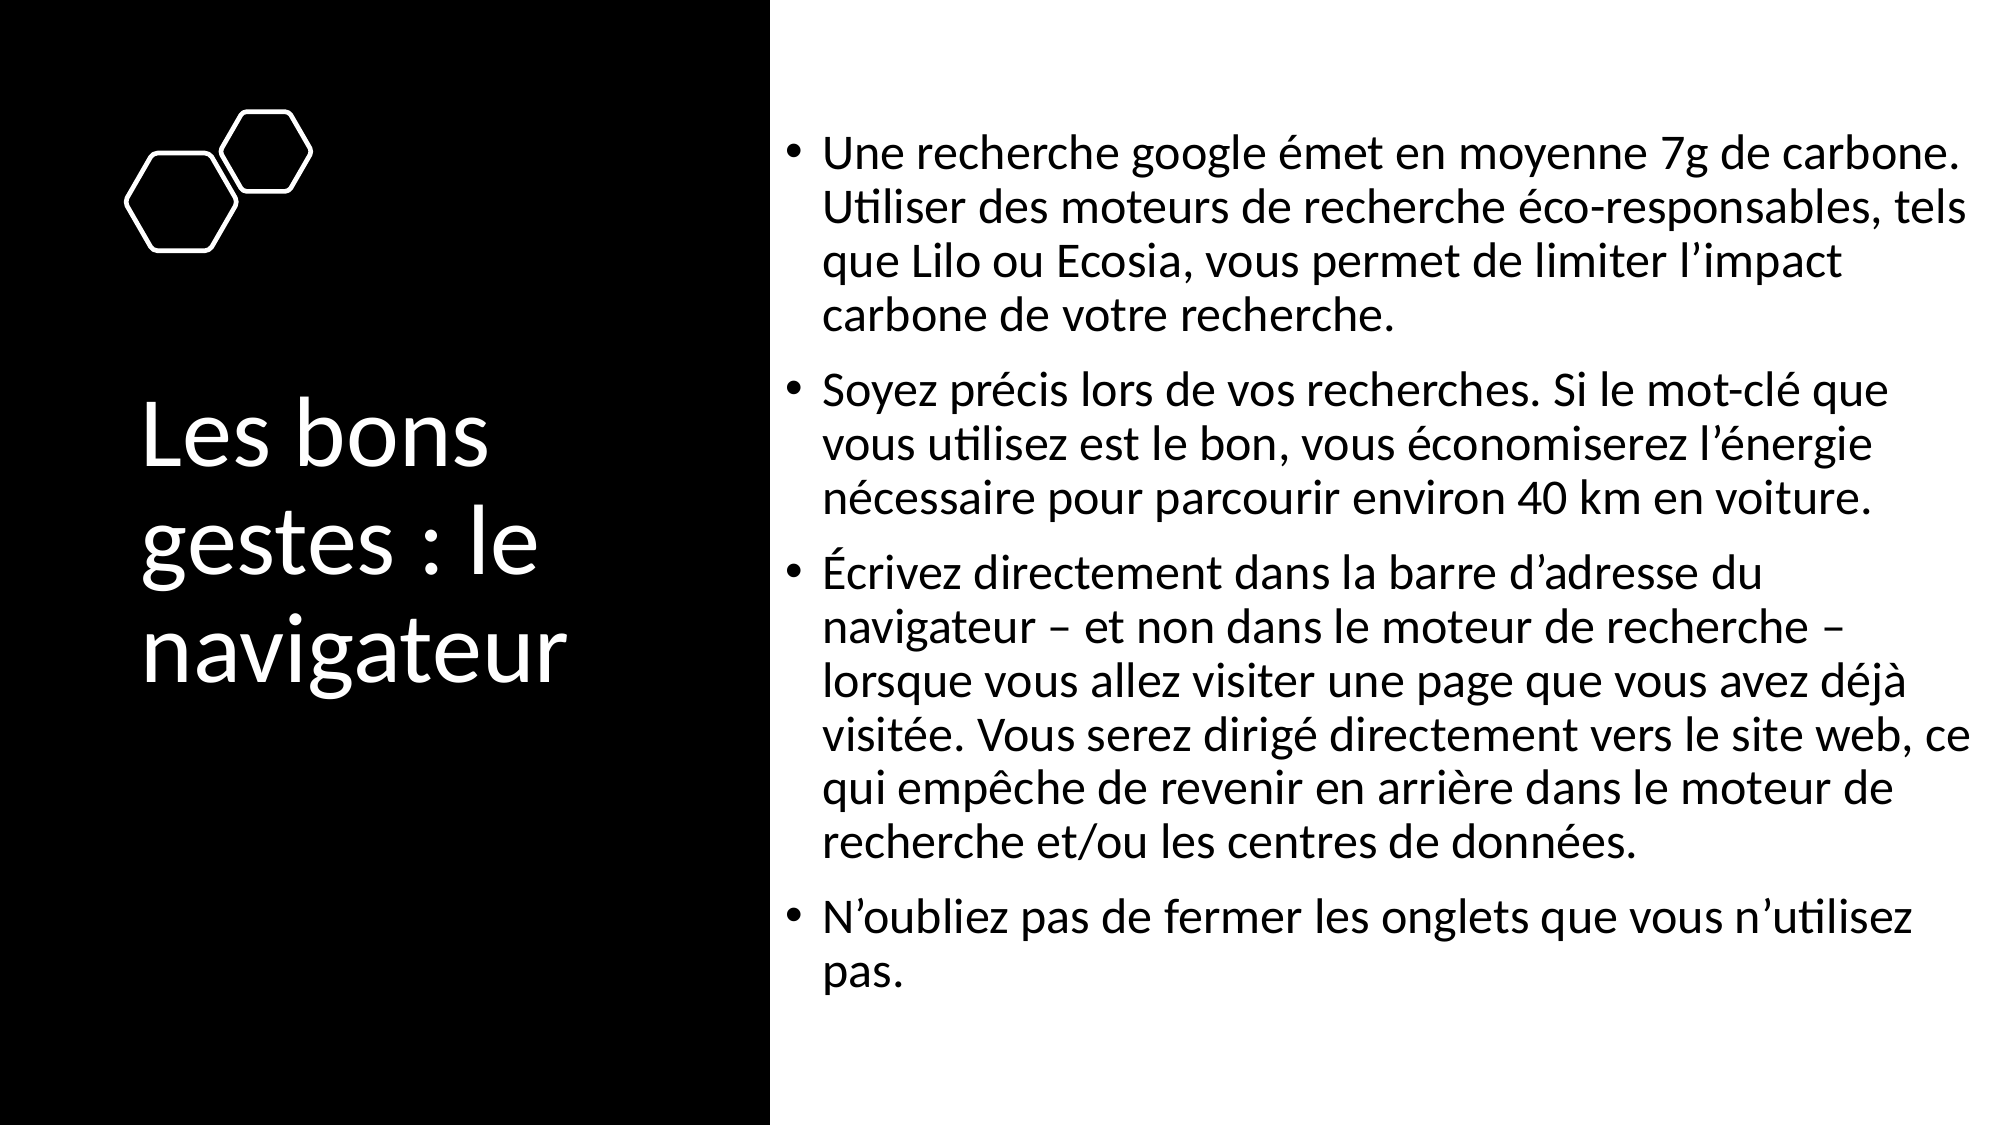

Une recherche google émet en moyenne 7g de carbone. Utiliser des moteurs de recherche éco-responsables, tels que Lilo ou Ecosia, vous permet de limiter l’impact carbone de votre recherche.
Soyez précis lors de vos recherches. Si le mot-clé que vous utilisez est le bon, vous économiserez l’énergie nécessaire pour parcourir environ 40 km en voiture.
Écrivez directement dans la barre d’adresse du navigateur – et non dans le moteur de recherche – lorsque vous allez visiter une page que vous avez déjà visitée. Vous serez dirigé directement vers le site web, ce qui empêche de revenir en arrière dans le moteur de recherche et/ou les centres de données.
N’oubliez pas de fermer les onglets que vous n’utilisez pas.

# Les bons gestes : le navigateur